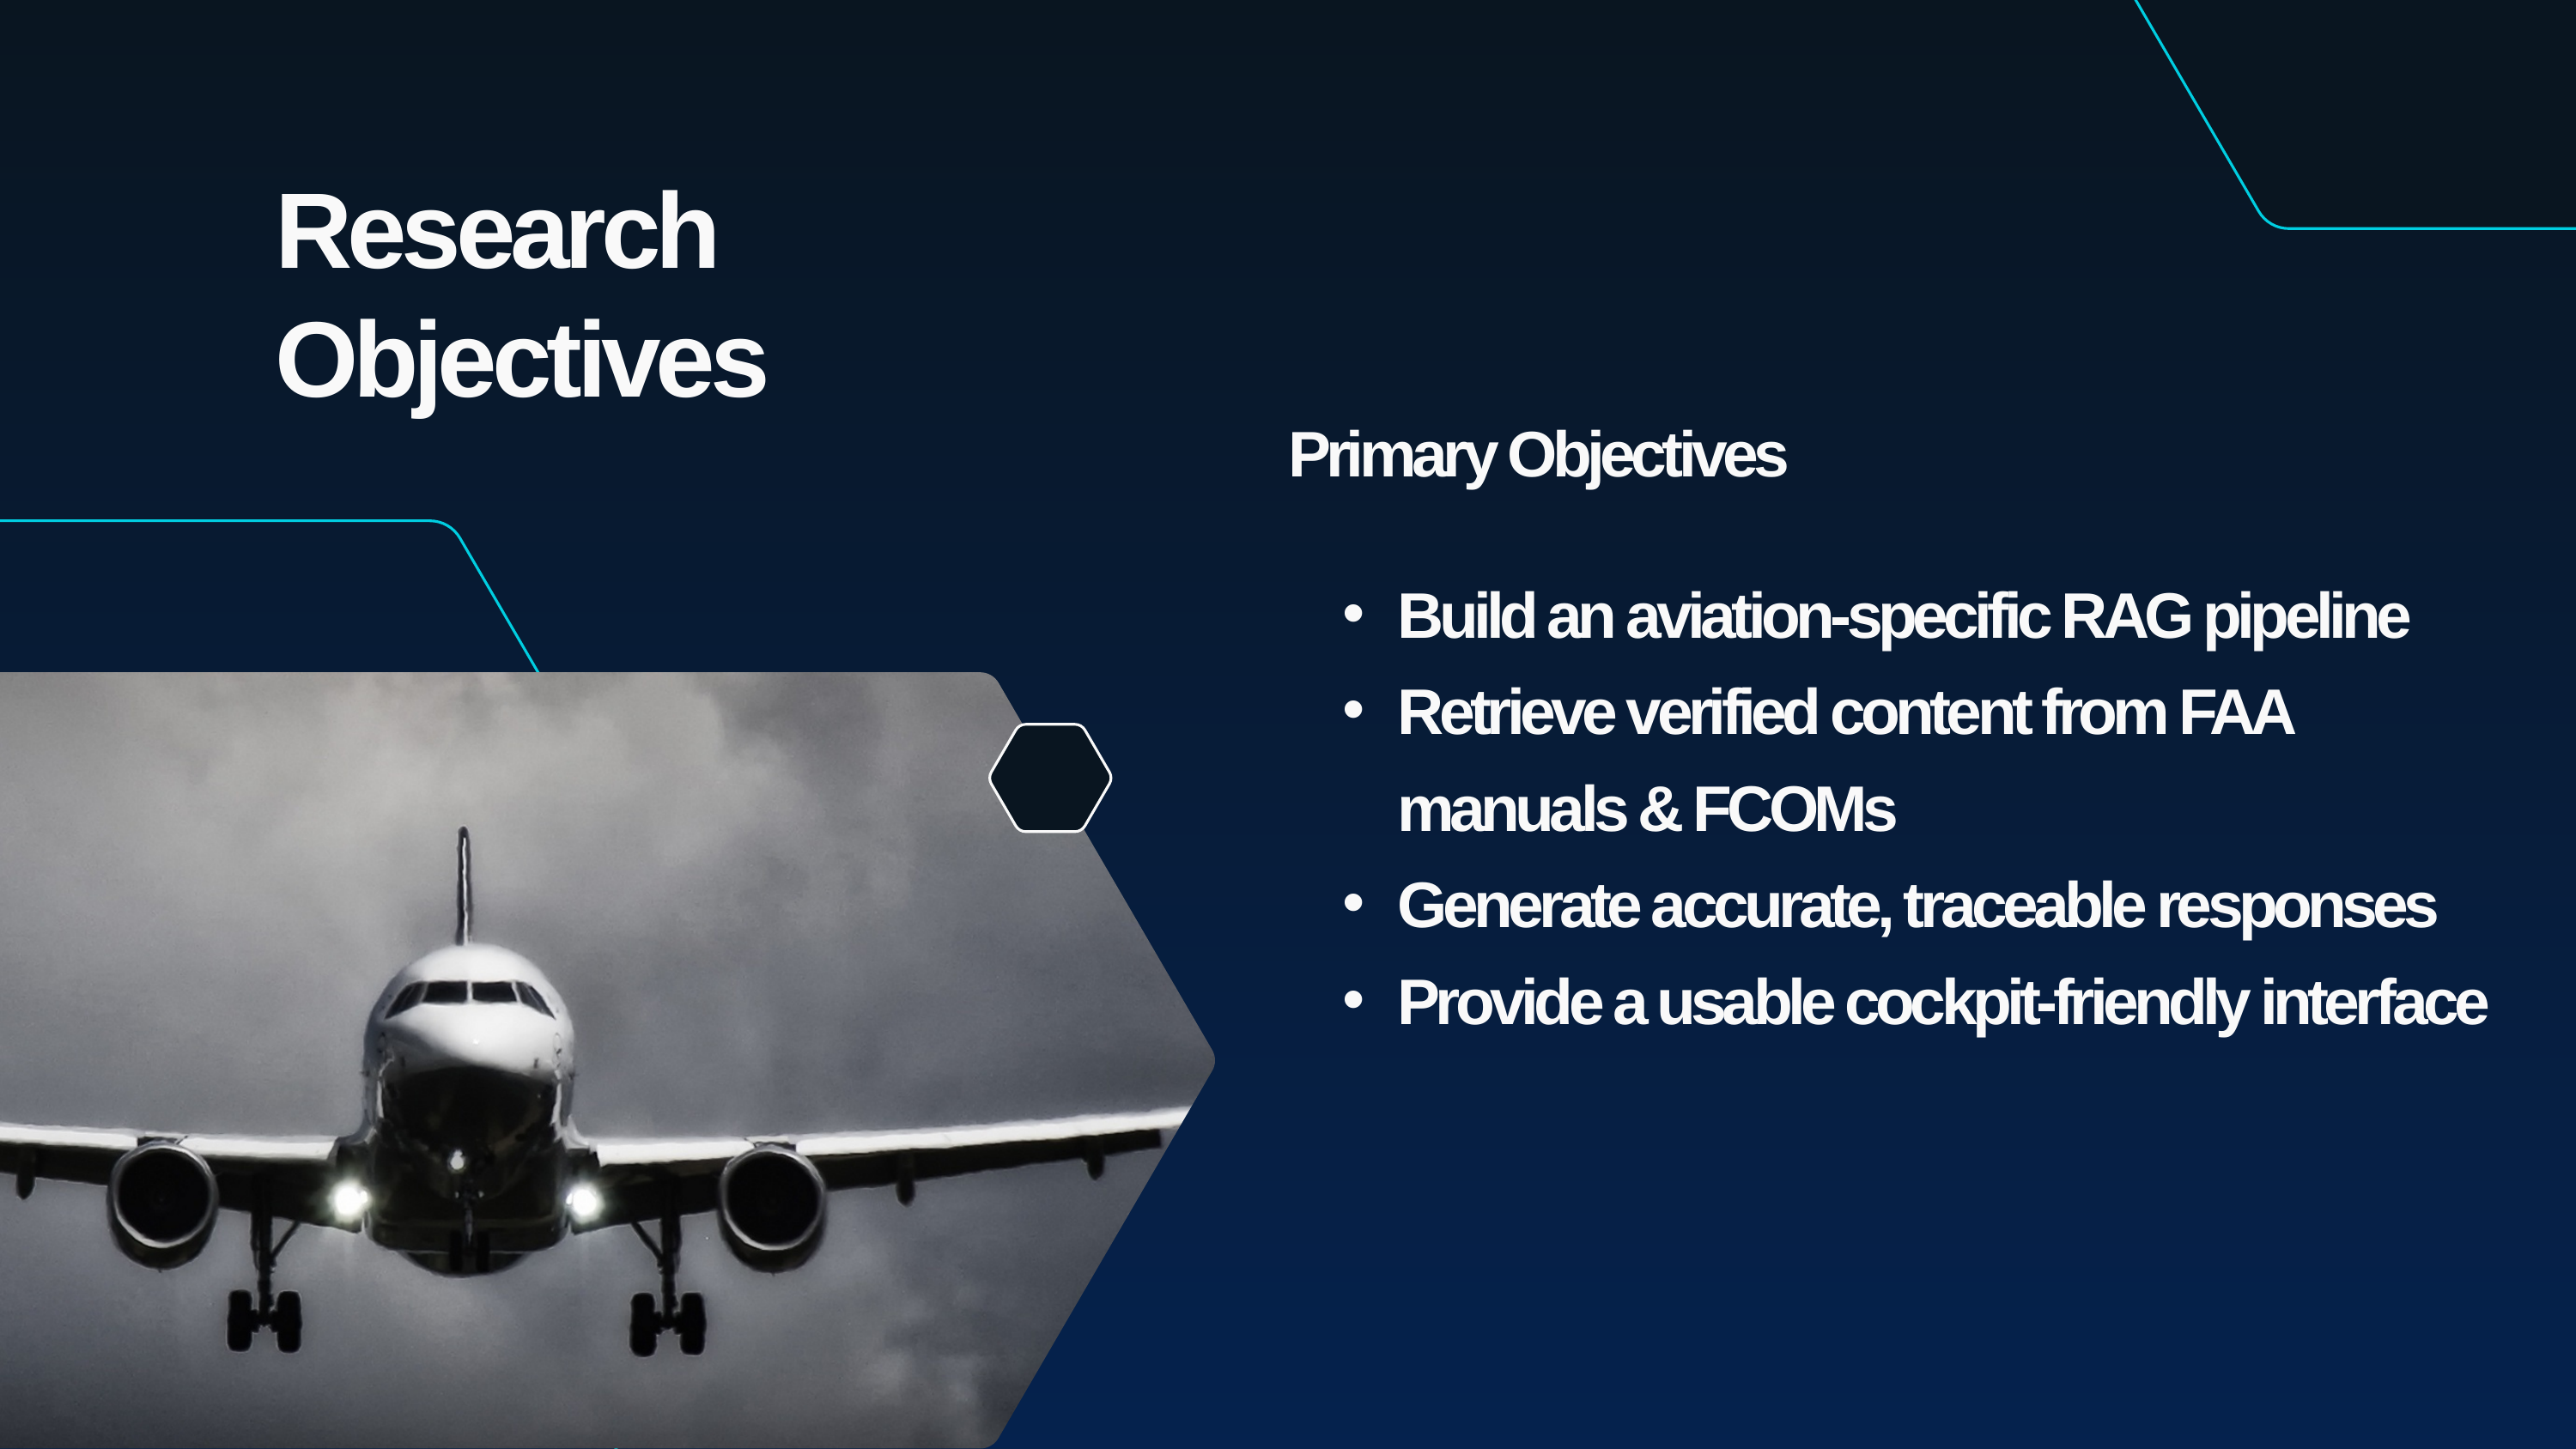

Research Objectives
Primary Objectives

Build an aviation-specific RAG pipeline
Retrieve verified content from FAA manuals & FCOMs
Generate accurate, traceable responses
Provide a usable cockpit-friendly interface